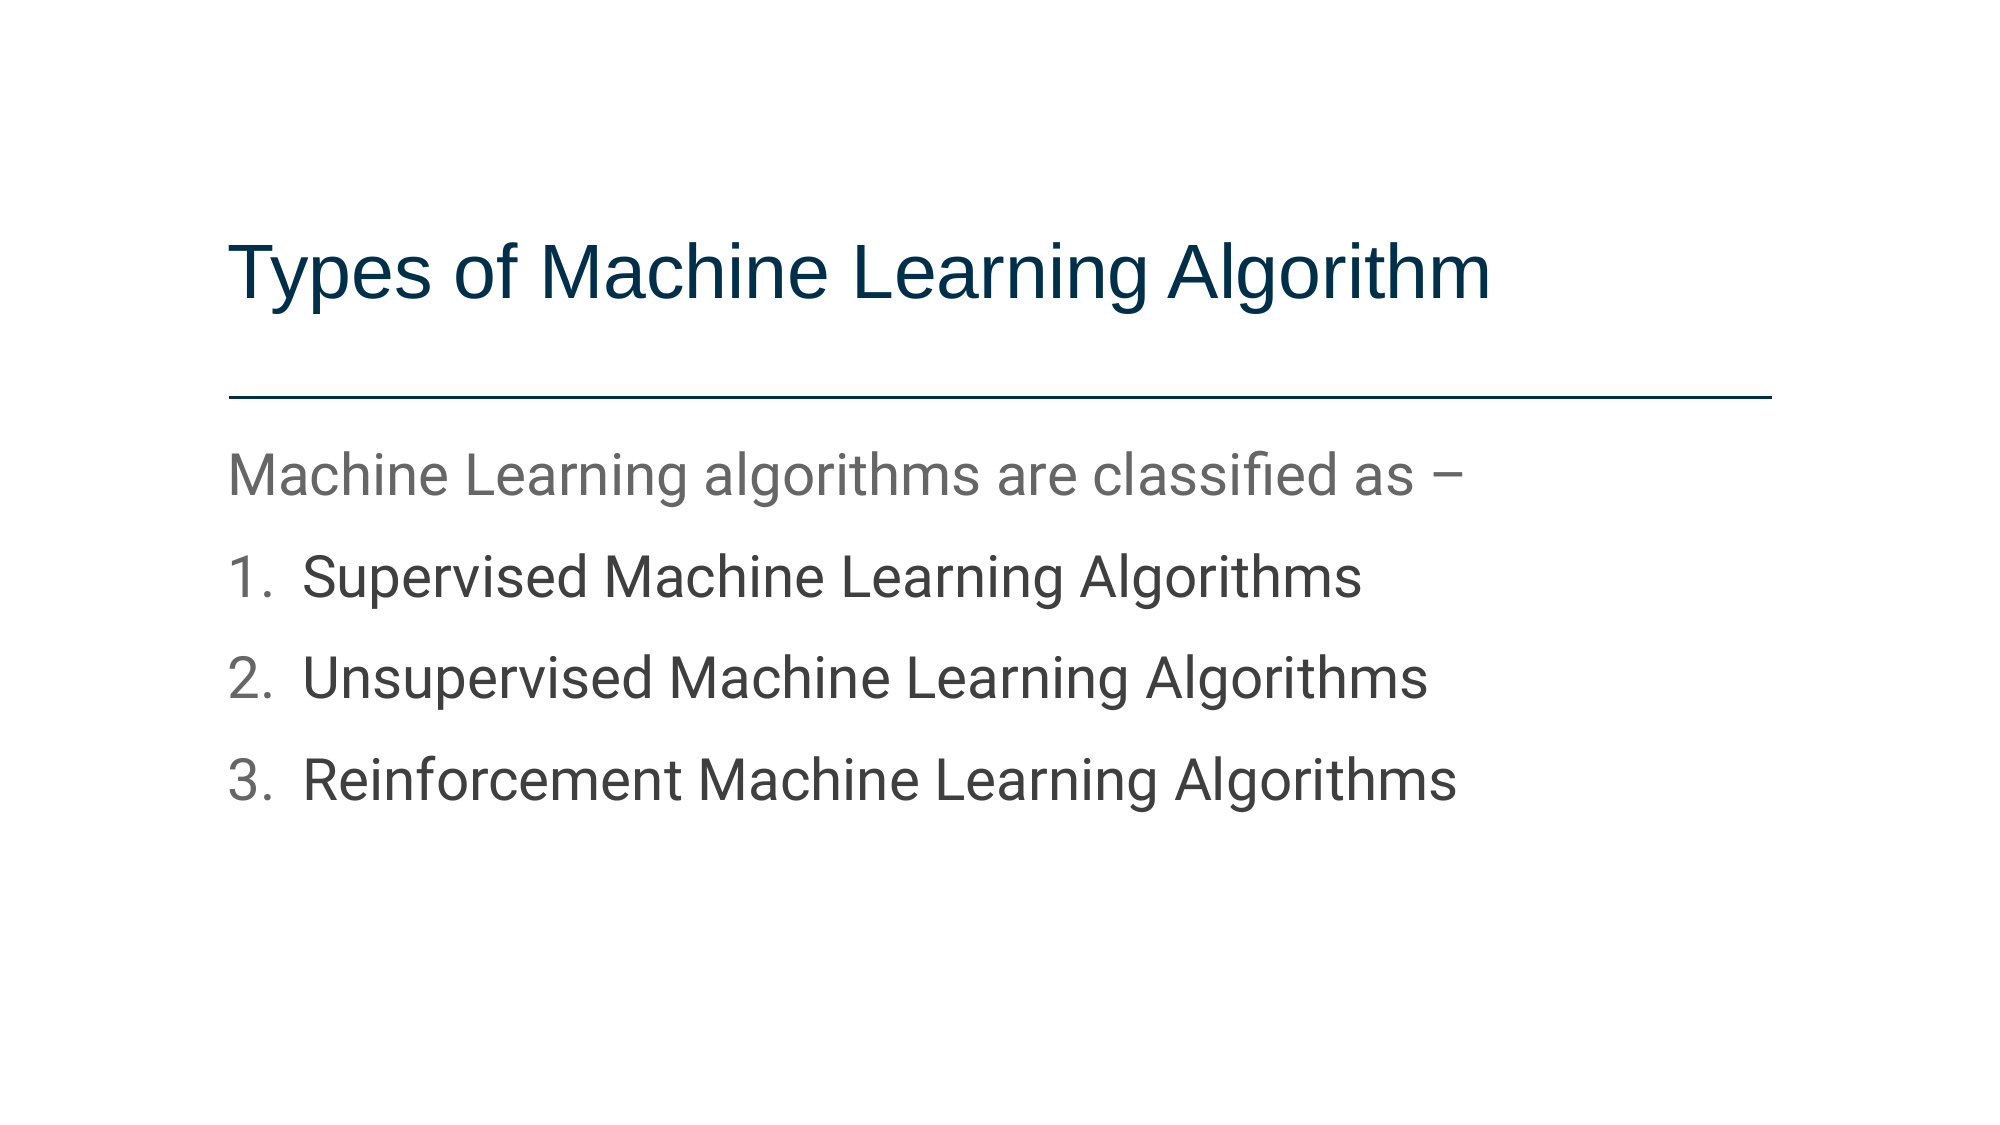

# Types of Machine Learning Algorithm
Machine Learning algorithms are classified as –
Supervised Machine Learning Algorithms
Unsupervised Machine Learning Algorithms
Reinforcement Machine Learning Algorithms